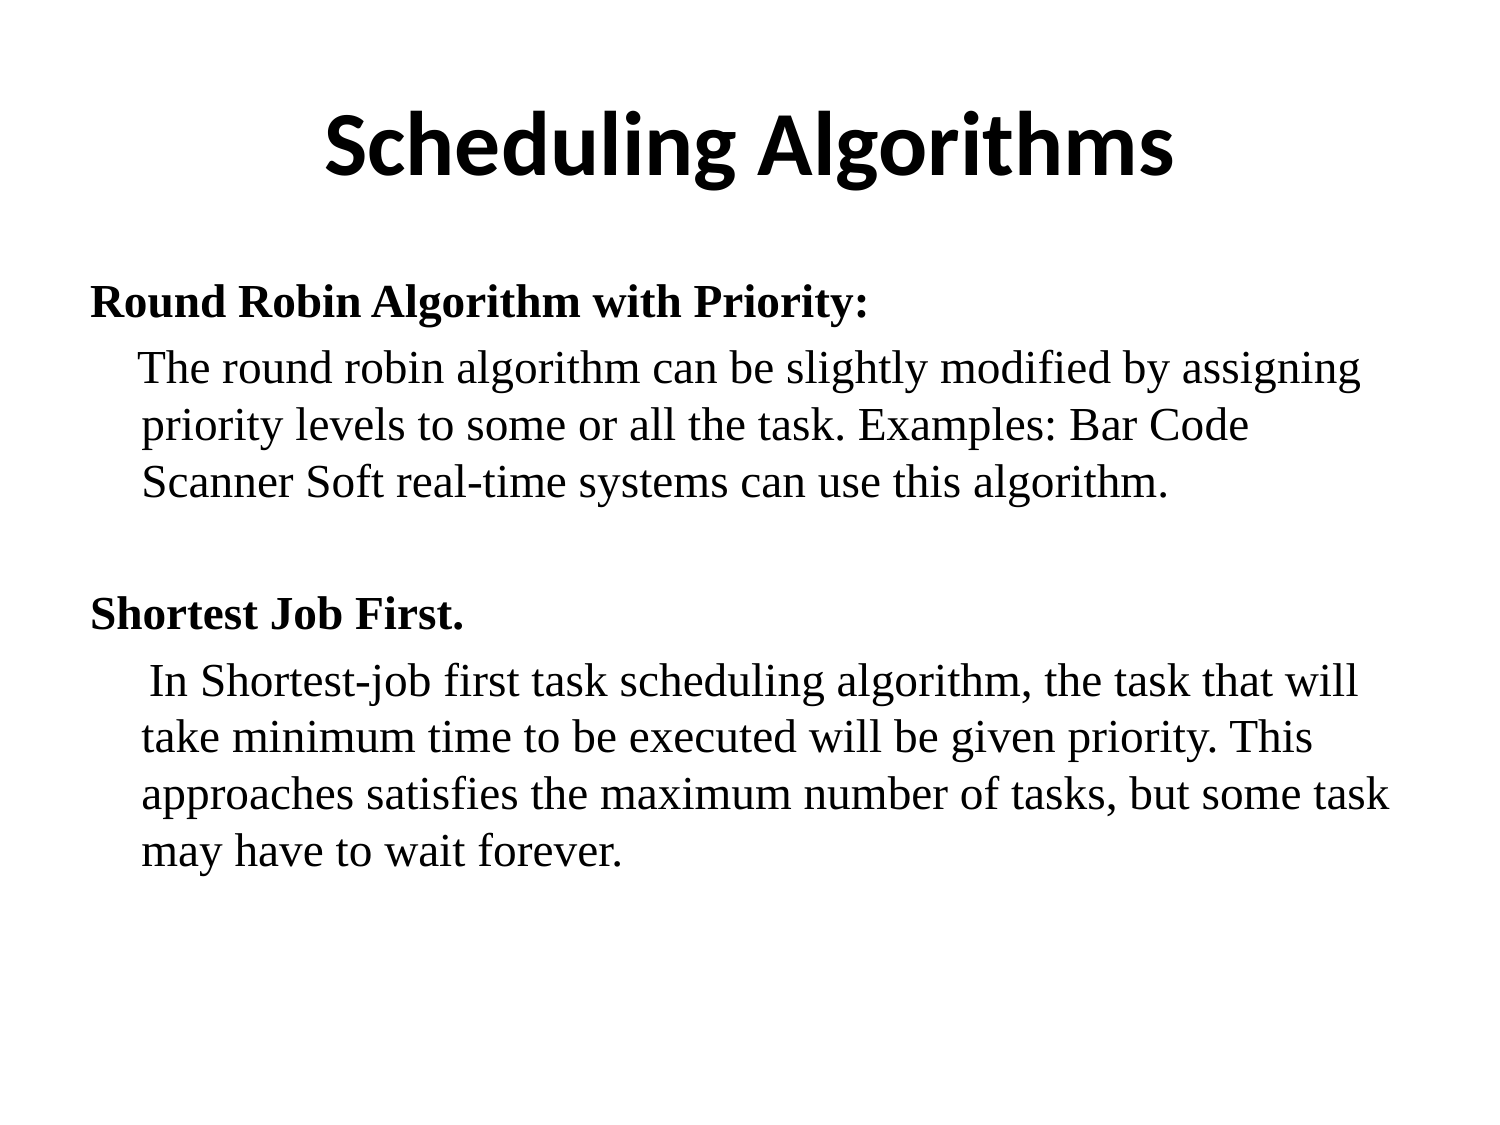

# Scheduling Algorithms
Round Robin Algorithm with Priority:
    The round robin algorithm can be slightly modified by assigning priority levels to some or all the task. Examples: Bar Code Scanner Soft real-time systems can use this algorithm.

Shortest Job First.
     In Shortest-job first task scheduling algorithm, the task that will take minimum time to be executed will be given priority. This approaches satisfies the maximum number of tasks, but some task may have to wait forever.